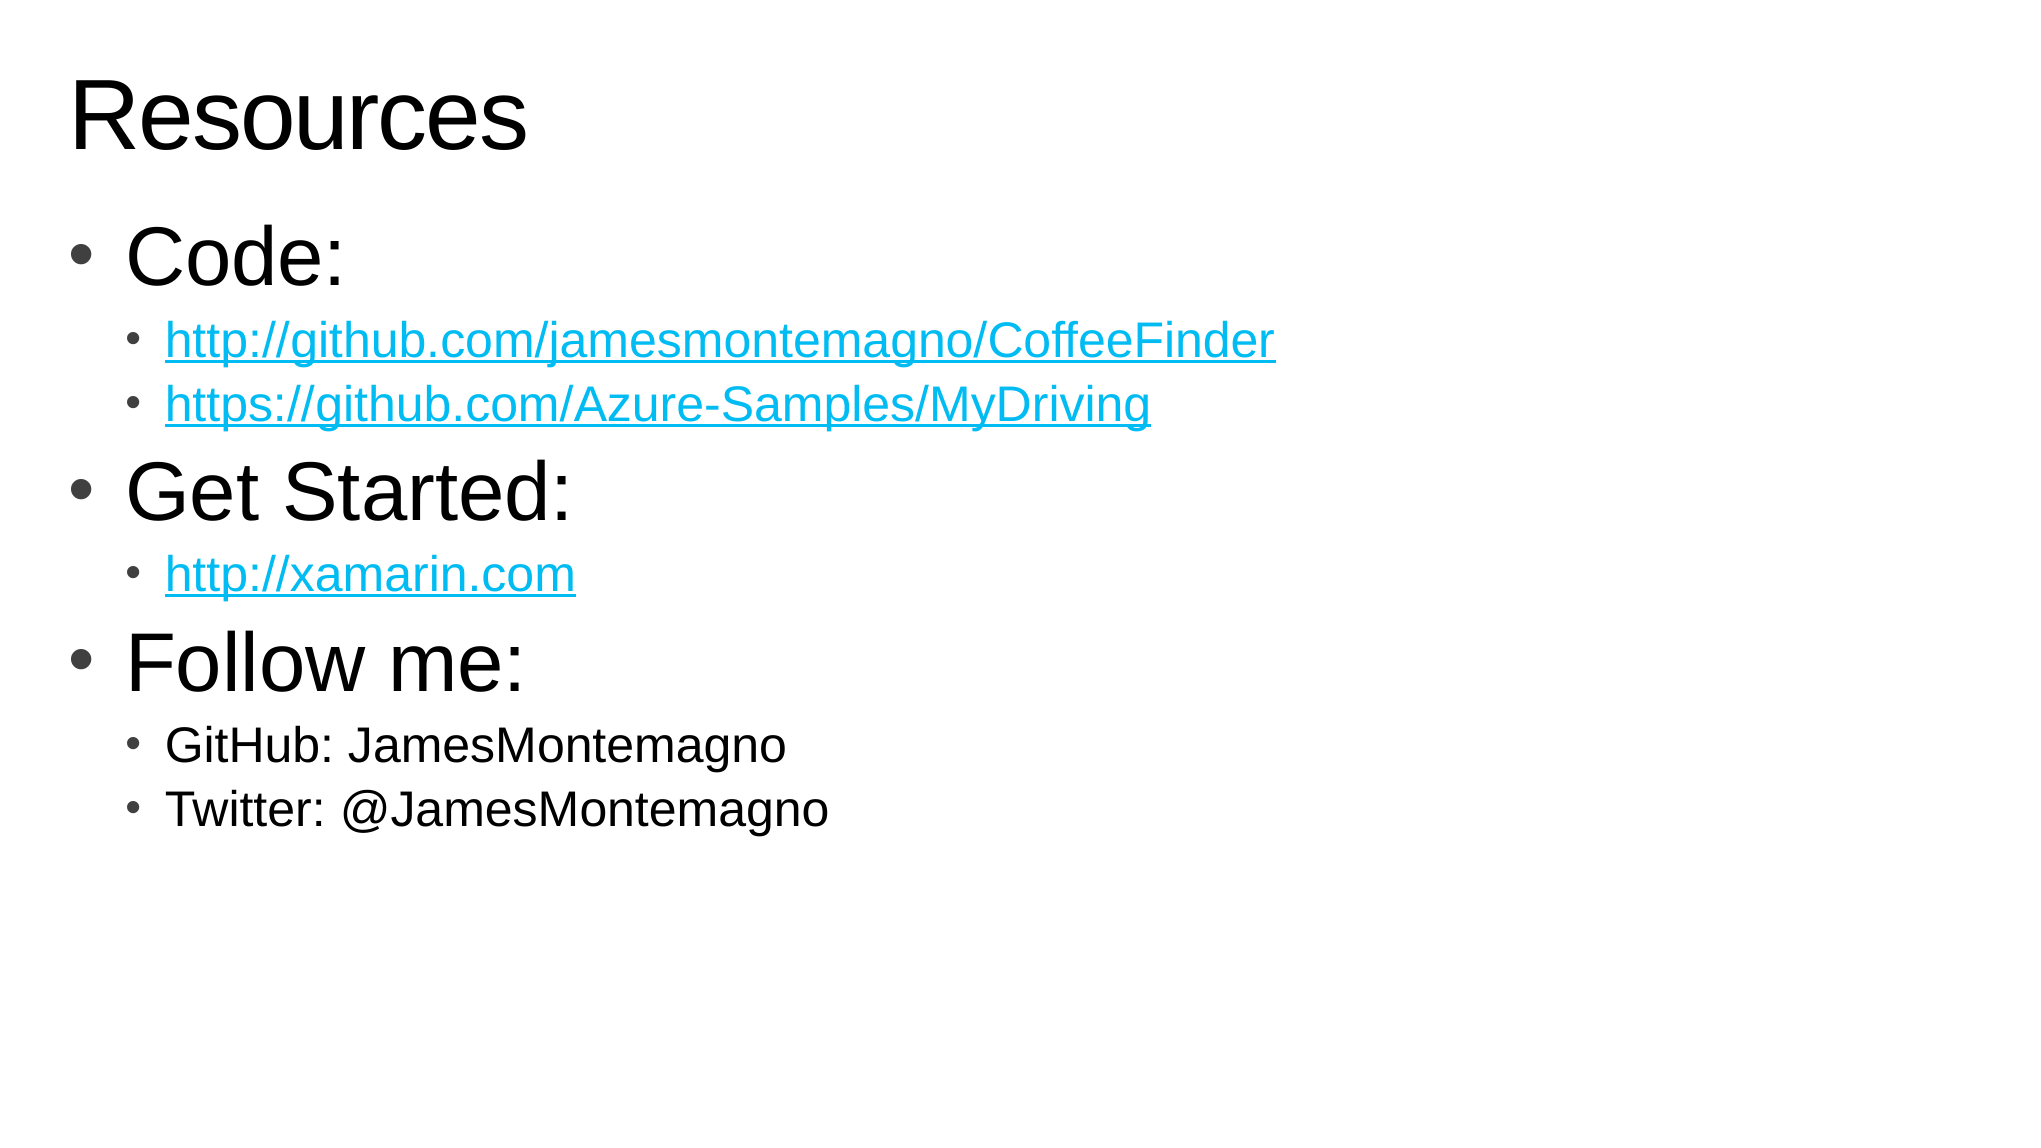

# Resources
Code:
http://github.com/jamesmontemagno/CoffeeFinder
https://github.com/Azure-Samples/MyDriving
Get Started:
http://xamarin.com
Follow me:
GitHub: JamesMontemagno
Twitter: @JamesMontemagno